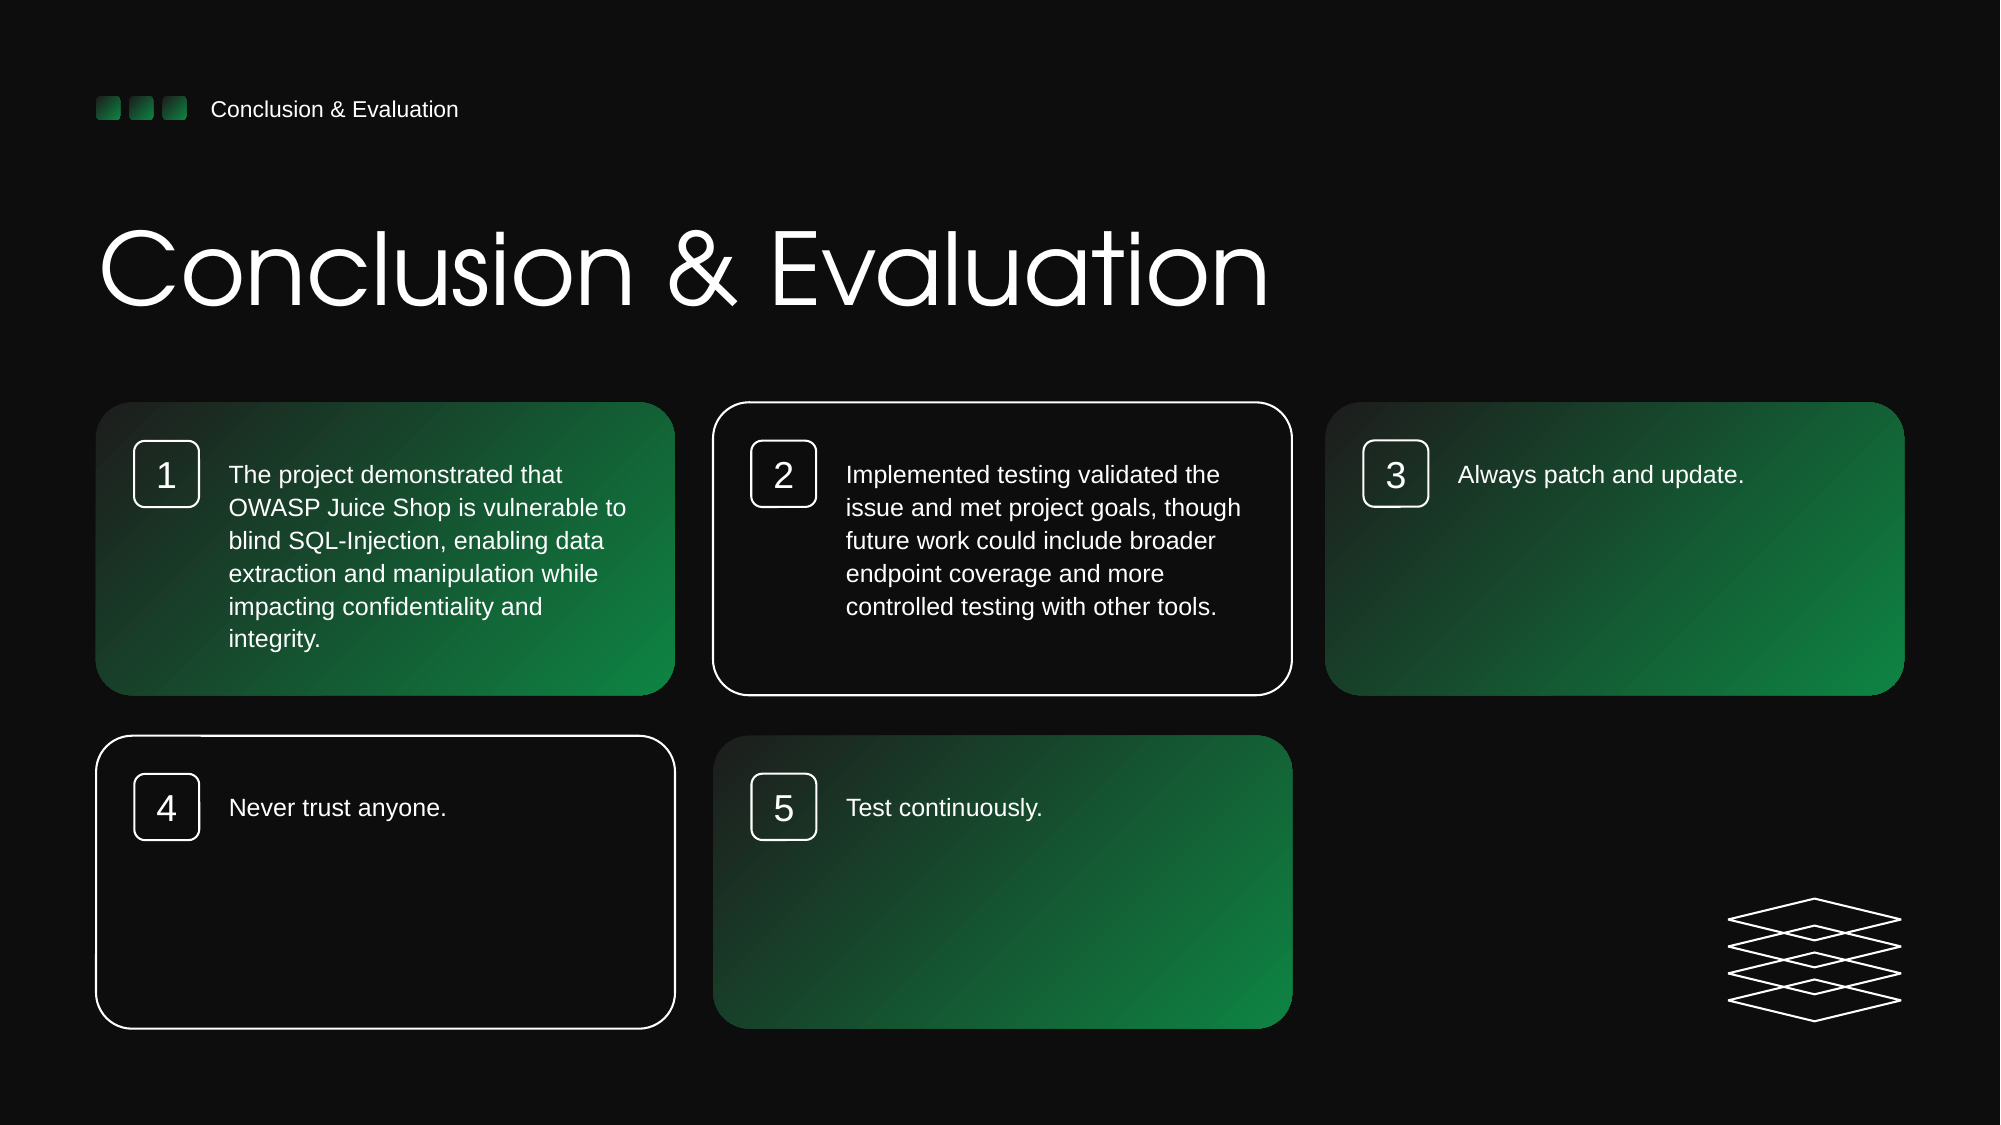

Conclusion & Evaluation
# Conclusion & Evaluation
The project demonstrated that OWASP Juice Shop is vulnerable to blind SQL-Injection, enabling data extraction and manipulation while impacting confidentiality and integrity.
Implemented testing validated the issue and met project goals, though future work could include broader endpoint coverage and more controlled testing with other tools.
Always patch and update.

Test continuously.
Never trust anyone.